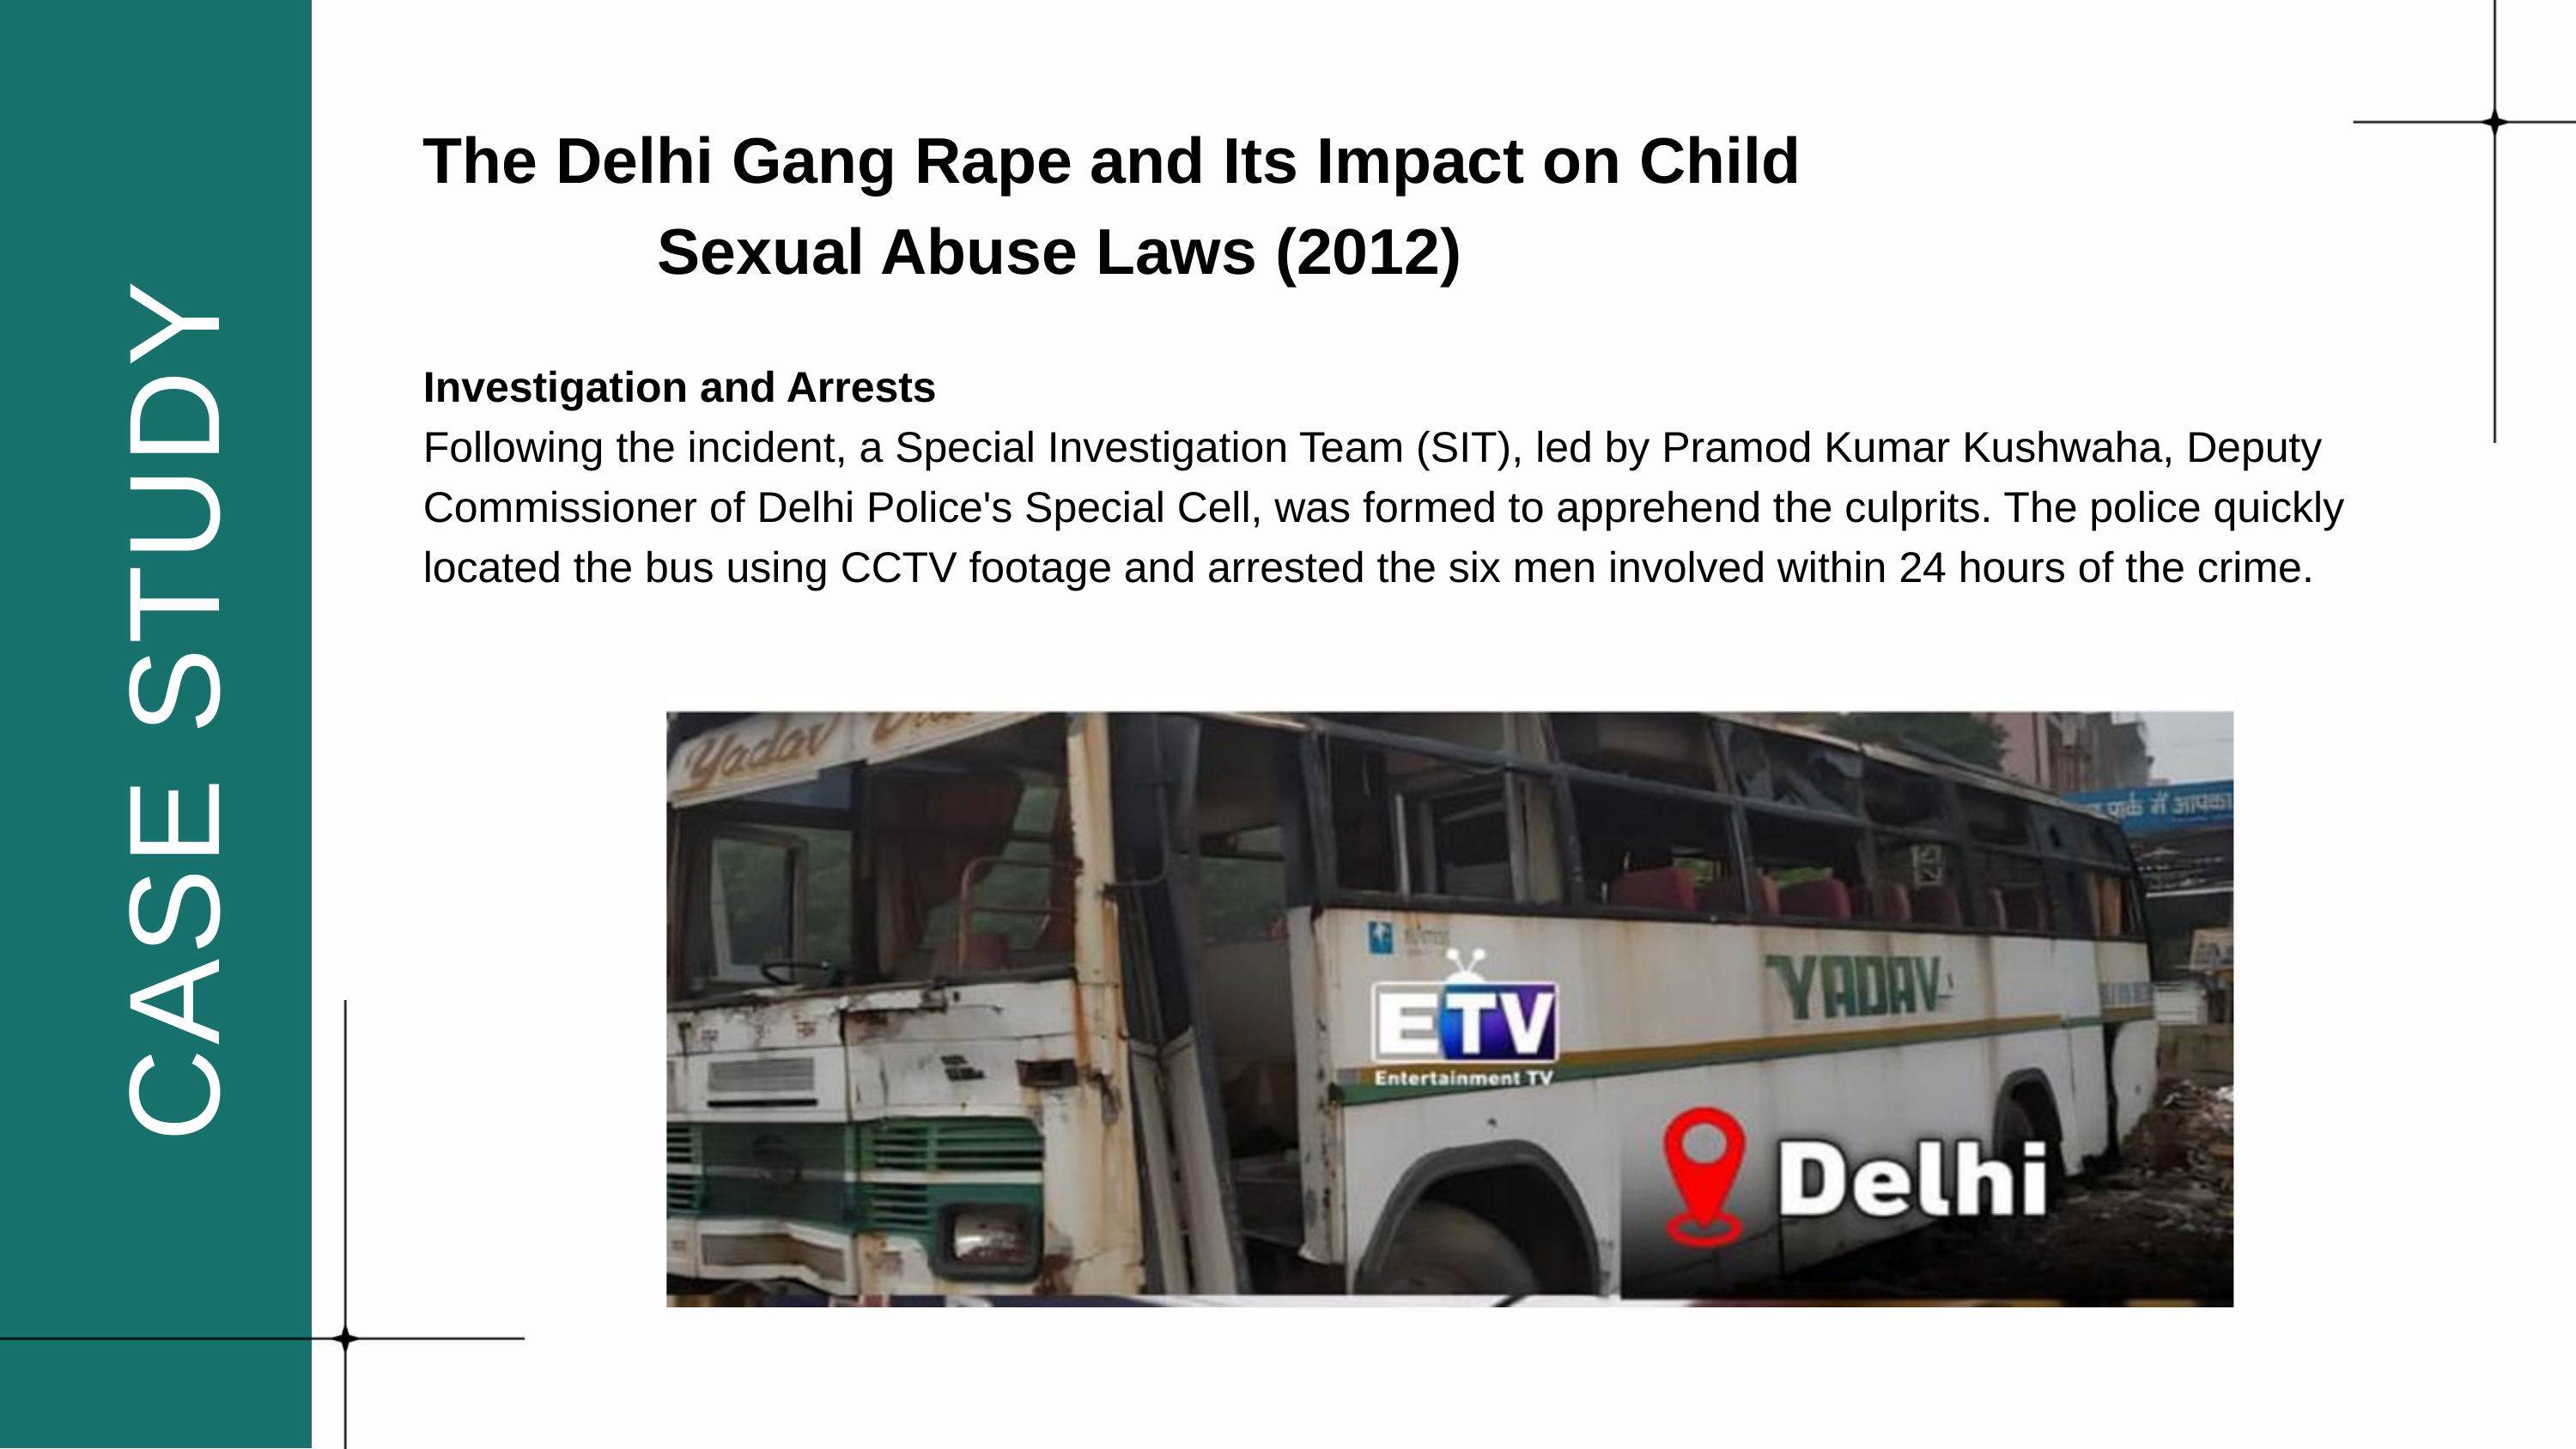

CASE STUDY
The Delhi Gang Rape and Its Impact on Child                                          Sexual Abuse Laws (2012)
Investigation and Arrests
Following the incident, a Special Investigation Team (SIT), led by Pramod Kumar Kushwaha, Deputy Commissioner of Delhi Police's Special Cell, was formed to apprehend the culprits. The police quickly located the bus using CCTV footage and arrested the six men involved within 24 hours of the crime.